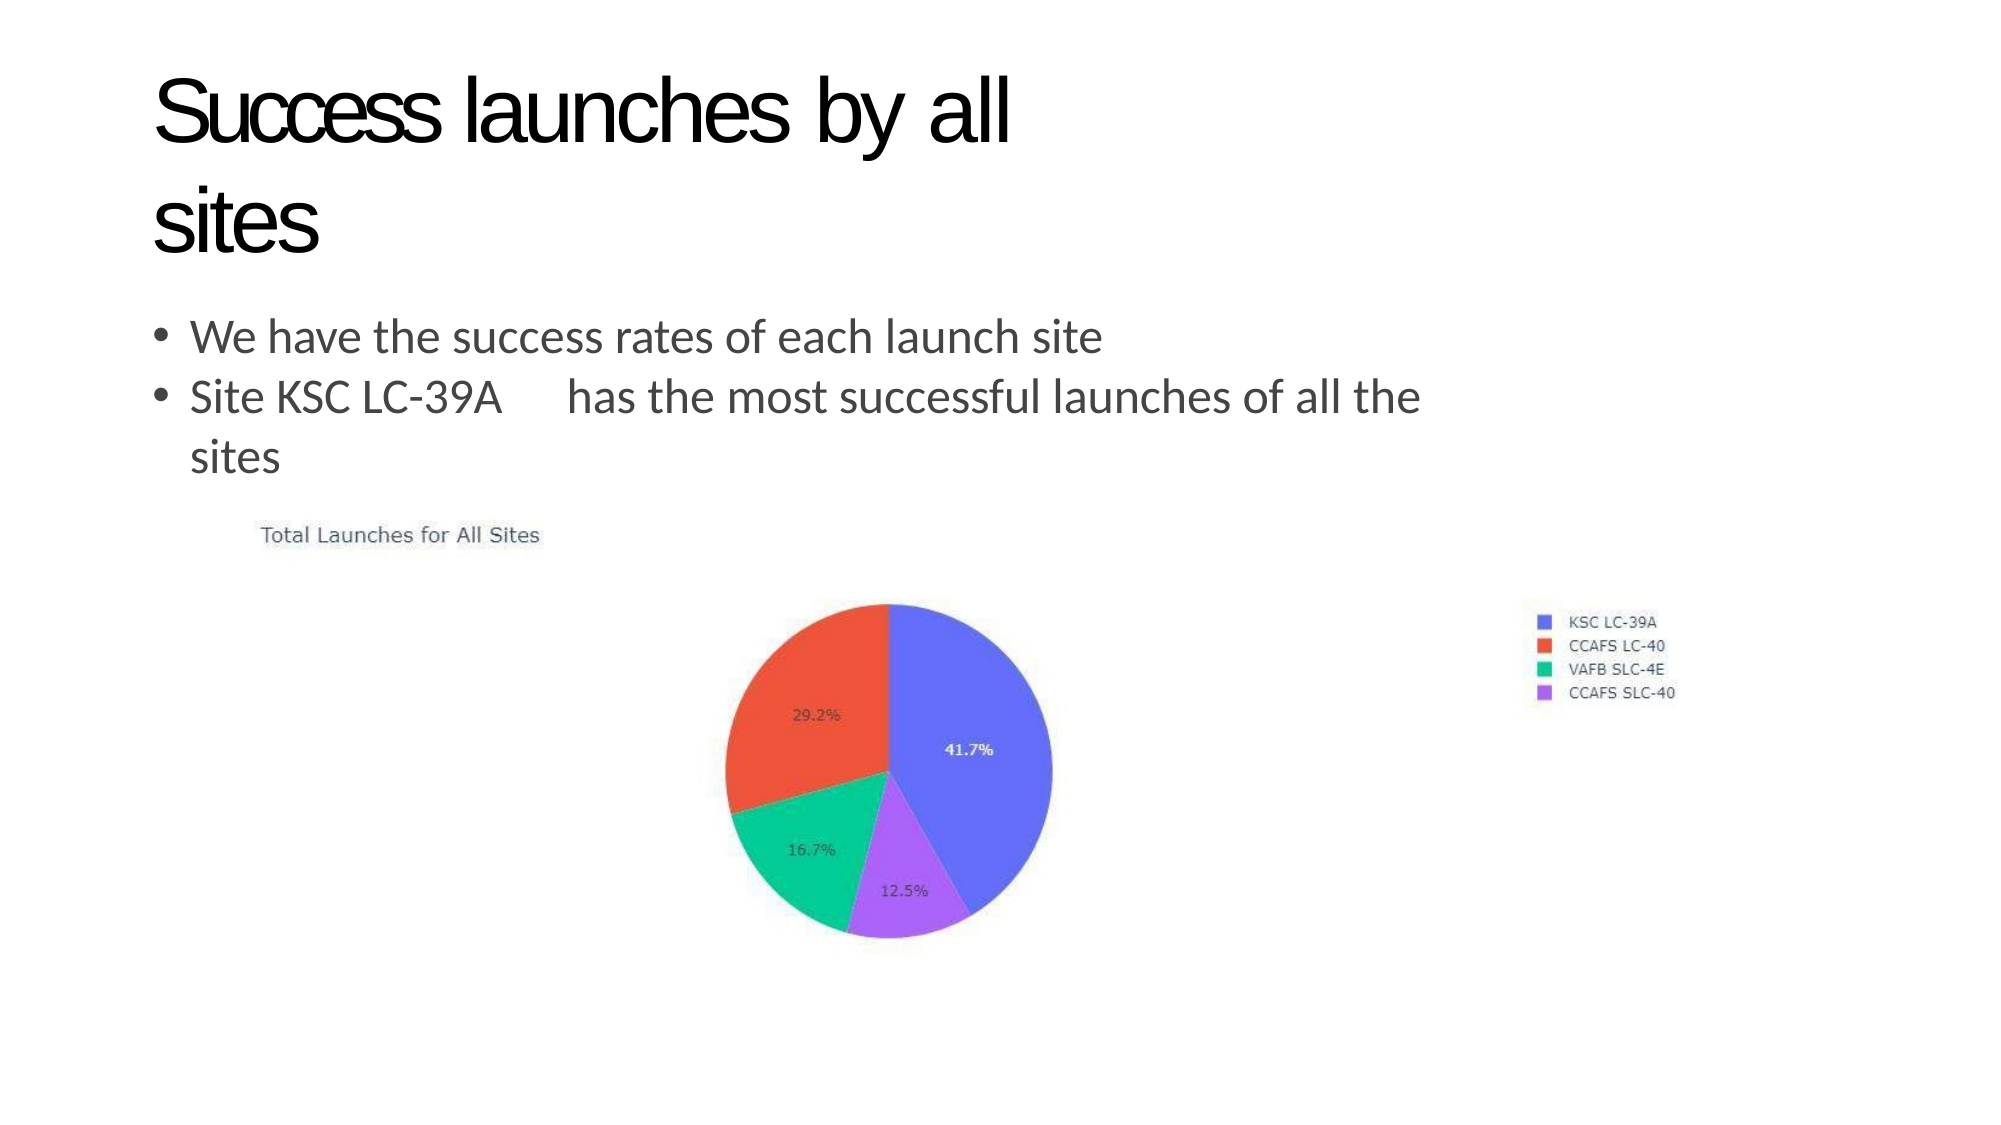

# Success launches by all sites
We have the success rates of each launch site
Site KSC LC-39A	has the most successful launches of all the sites